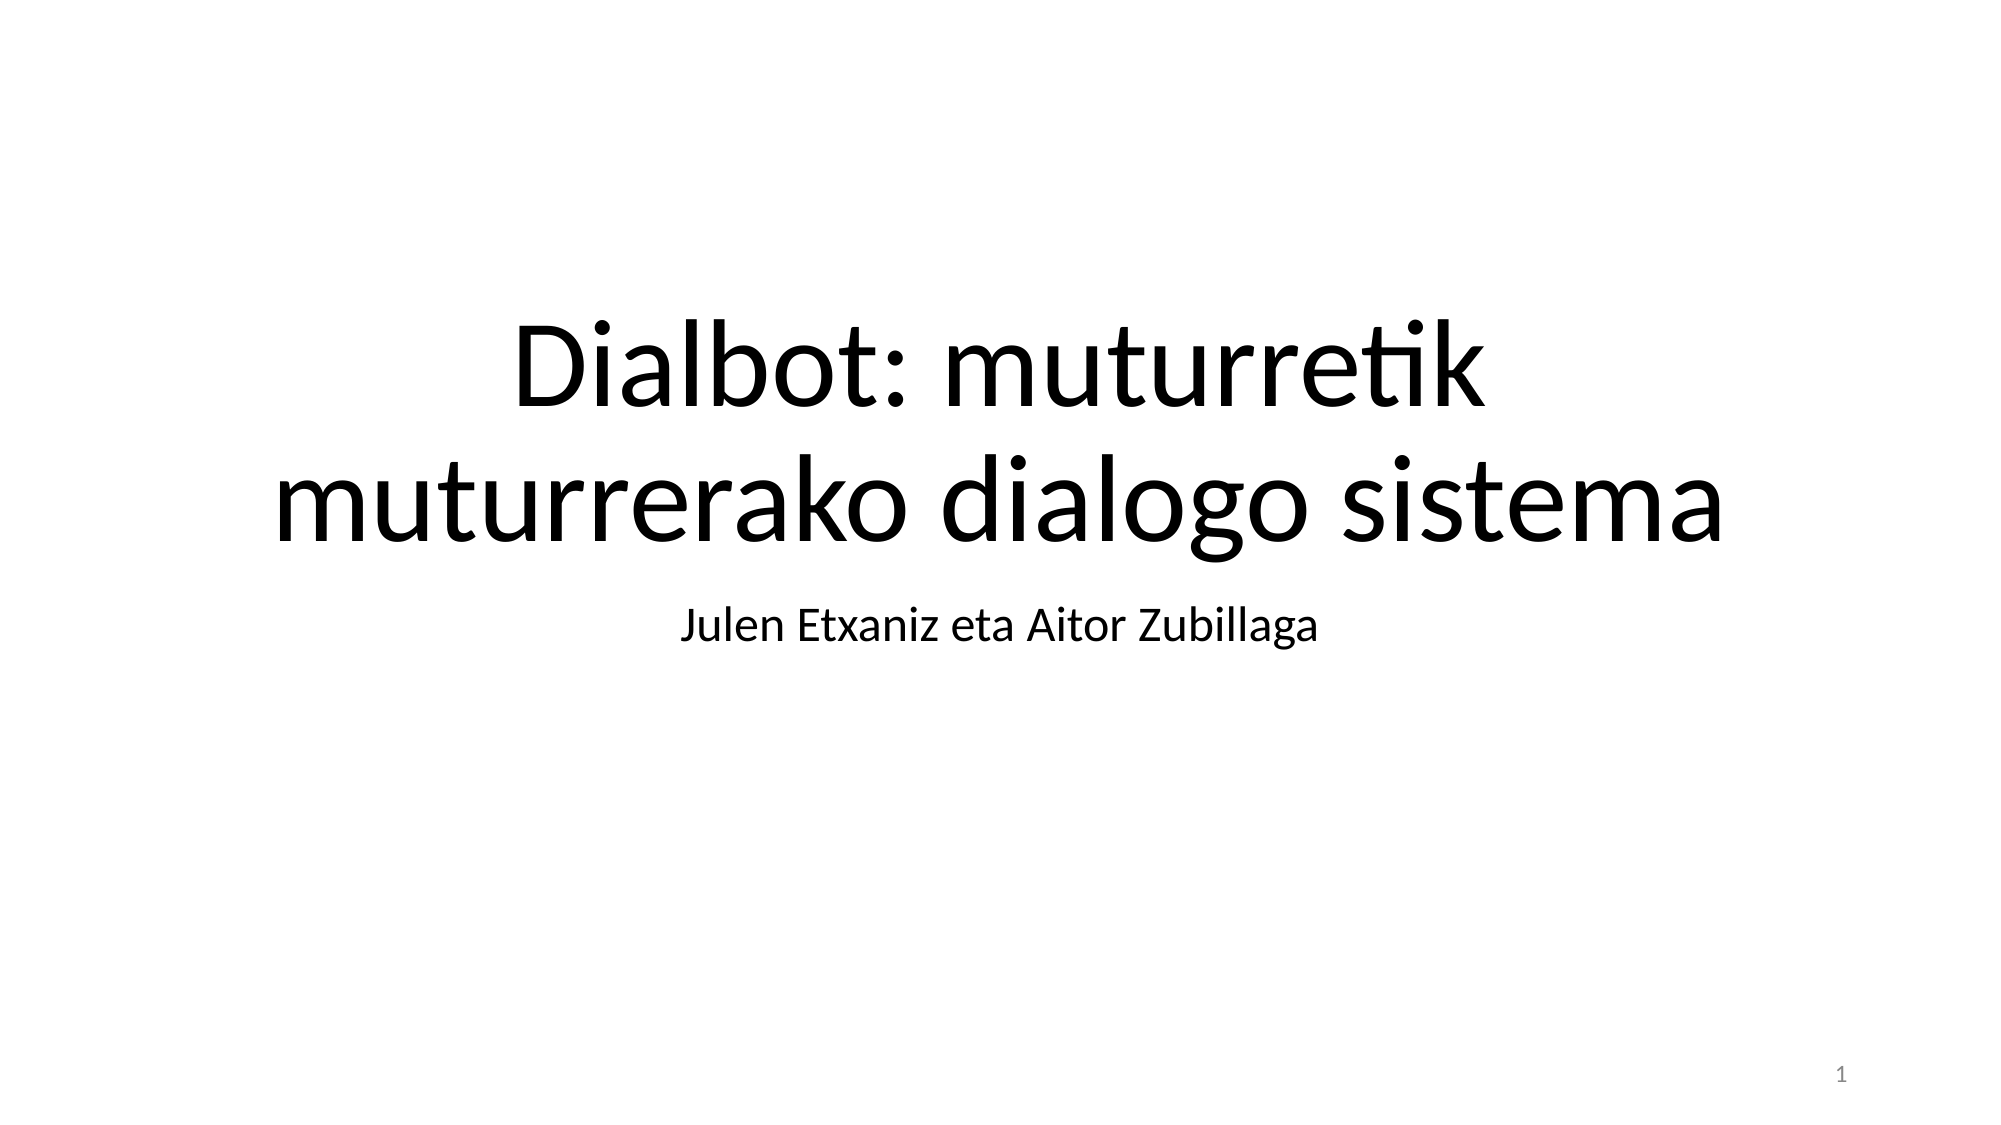

# Dialbot: muturretik muturrerako dialogo sistema
Julen Etxaniz eta Aitor Zubillaga
1